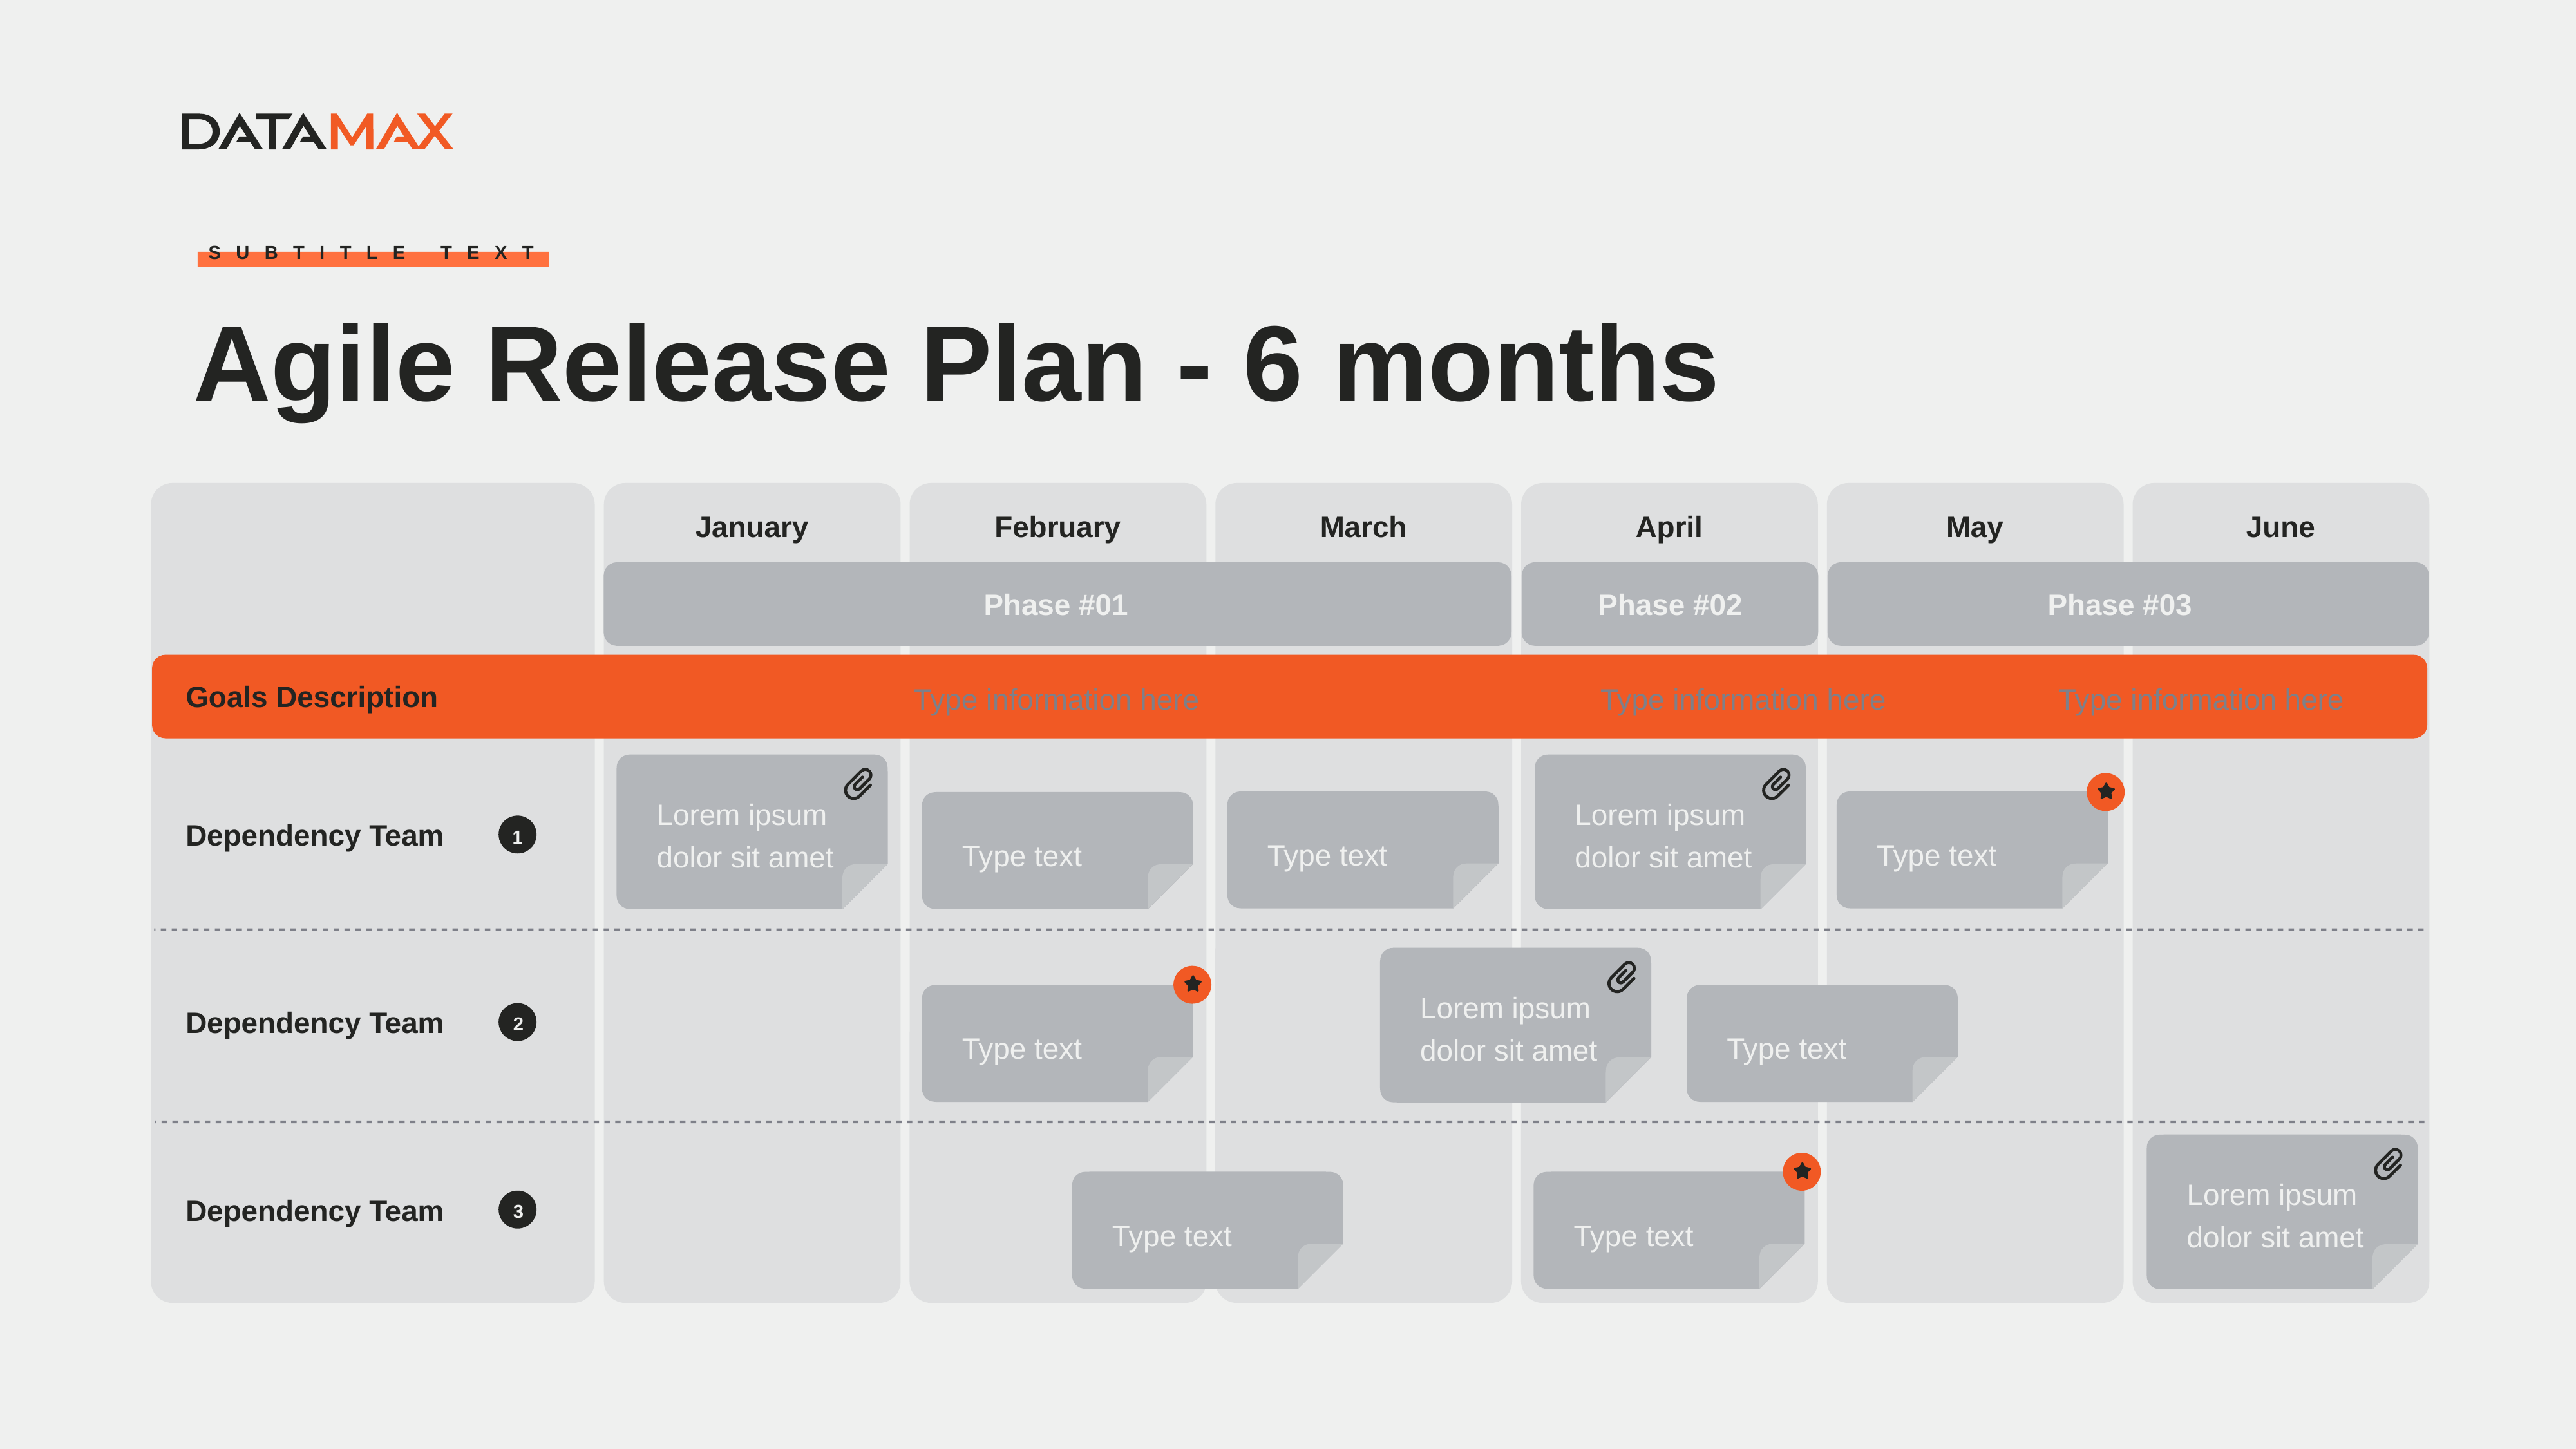

Subtitle Text

Agile Release Plan - 6 months

January
March
February
April
May
June

Phase #01
Phase #02
Phase #03

Type information here
Type information here
Type information here
Goals Description
Dependency Team

1

Dependency Team
2

Dependency Team
3

Lorem ipsum dolor sit amet

Lorem ipsum dolor sit amet

Type text

Type text

Type text

Type text

Lorem ipsum dolor sit amet

Type text

Lorem ipsum dolor sit amet

Type text

Type text